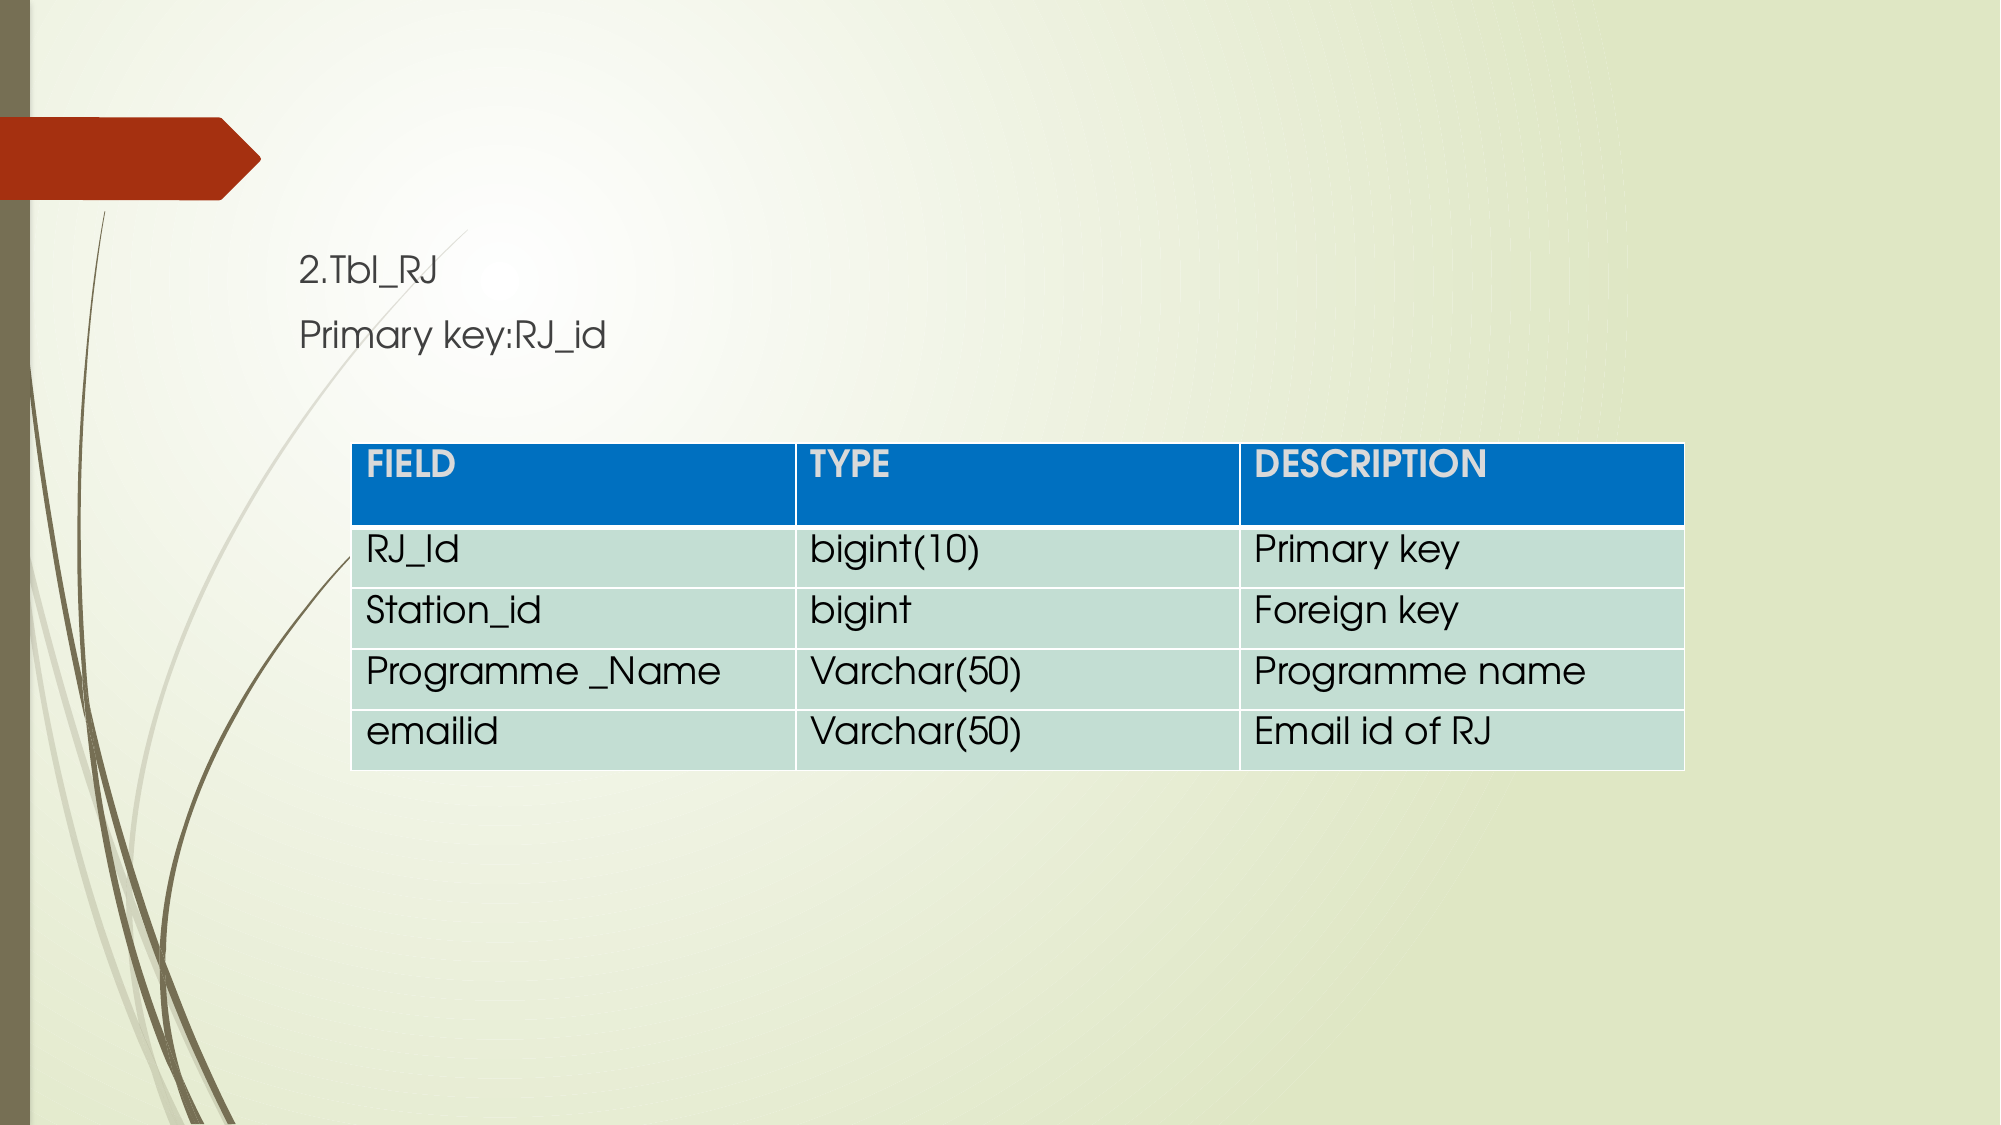

2.Tbl_RJ
Primary key:RJ_id
| FIELD | TYPE | DESCRIPTION |
| --- | --- | --- |
| RJ\_Id | bigint(10) | Primary key |
| Station\_id | bigint | Foreign key |
| Programme \_Name | Varchar(50) | Programme name |
| emailid | Varchar(50) | Email id of RJ |